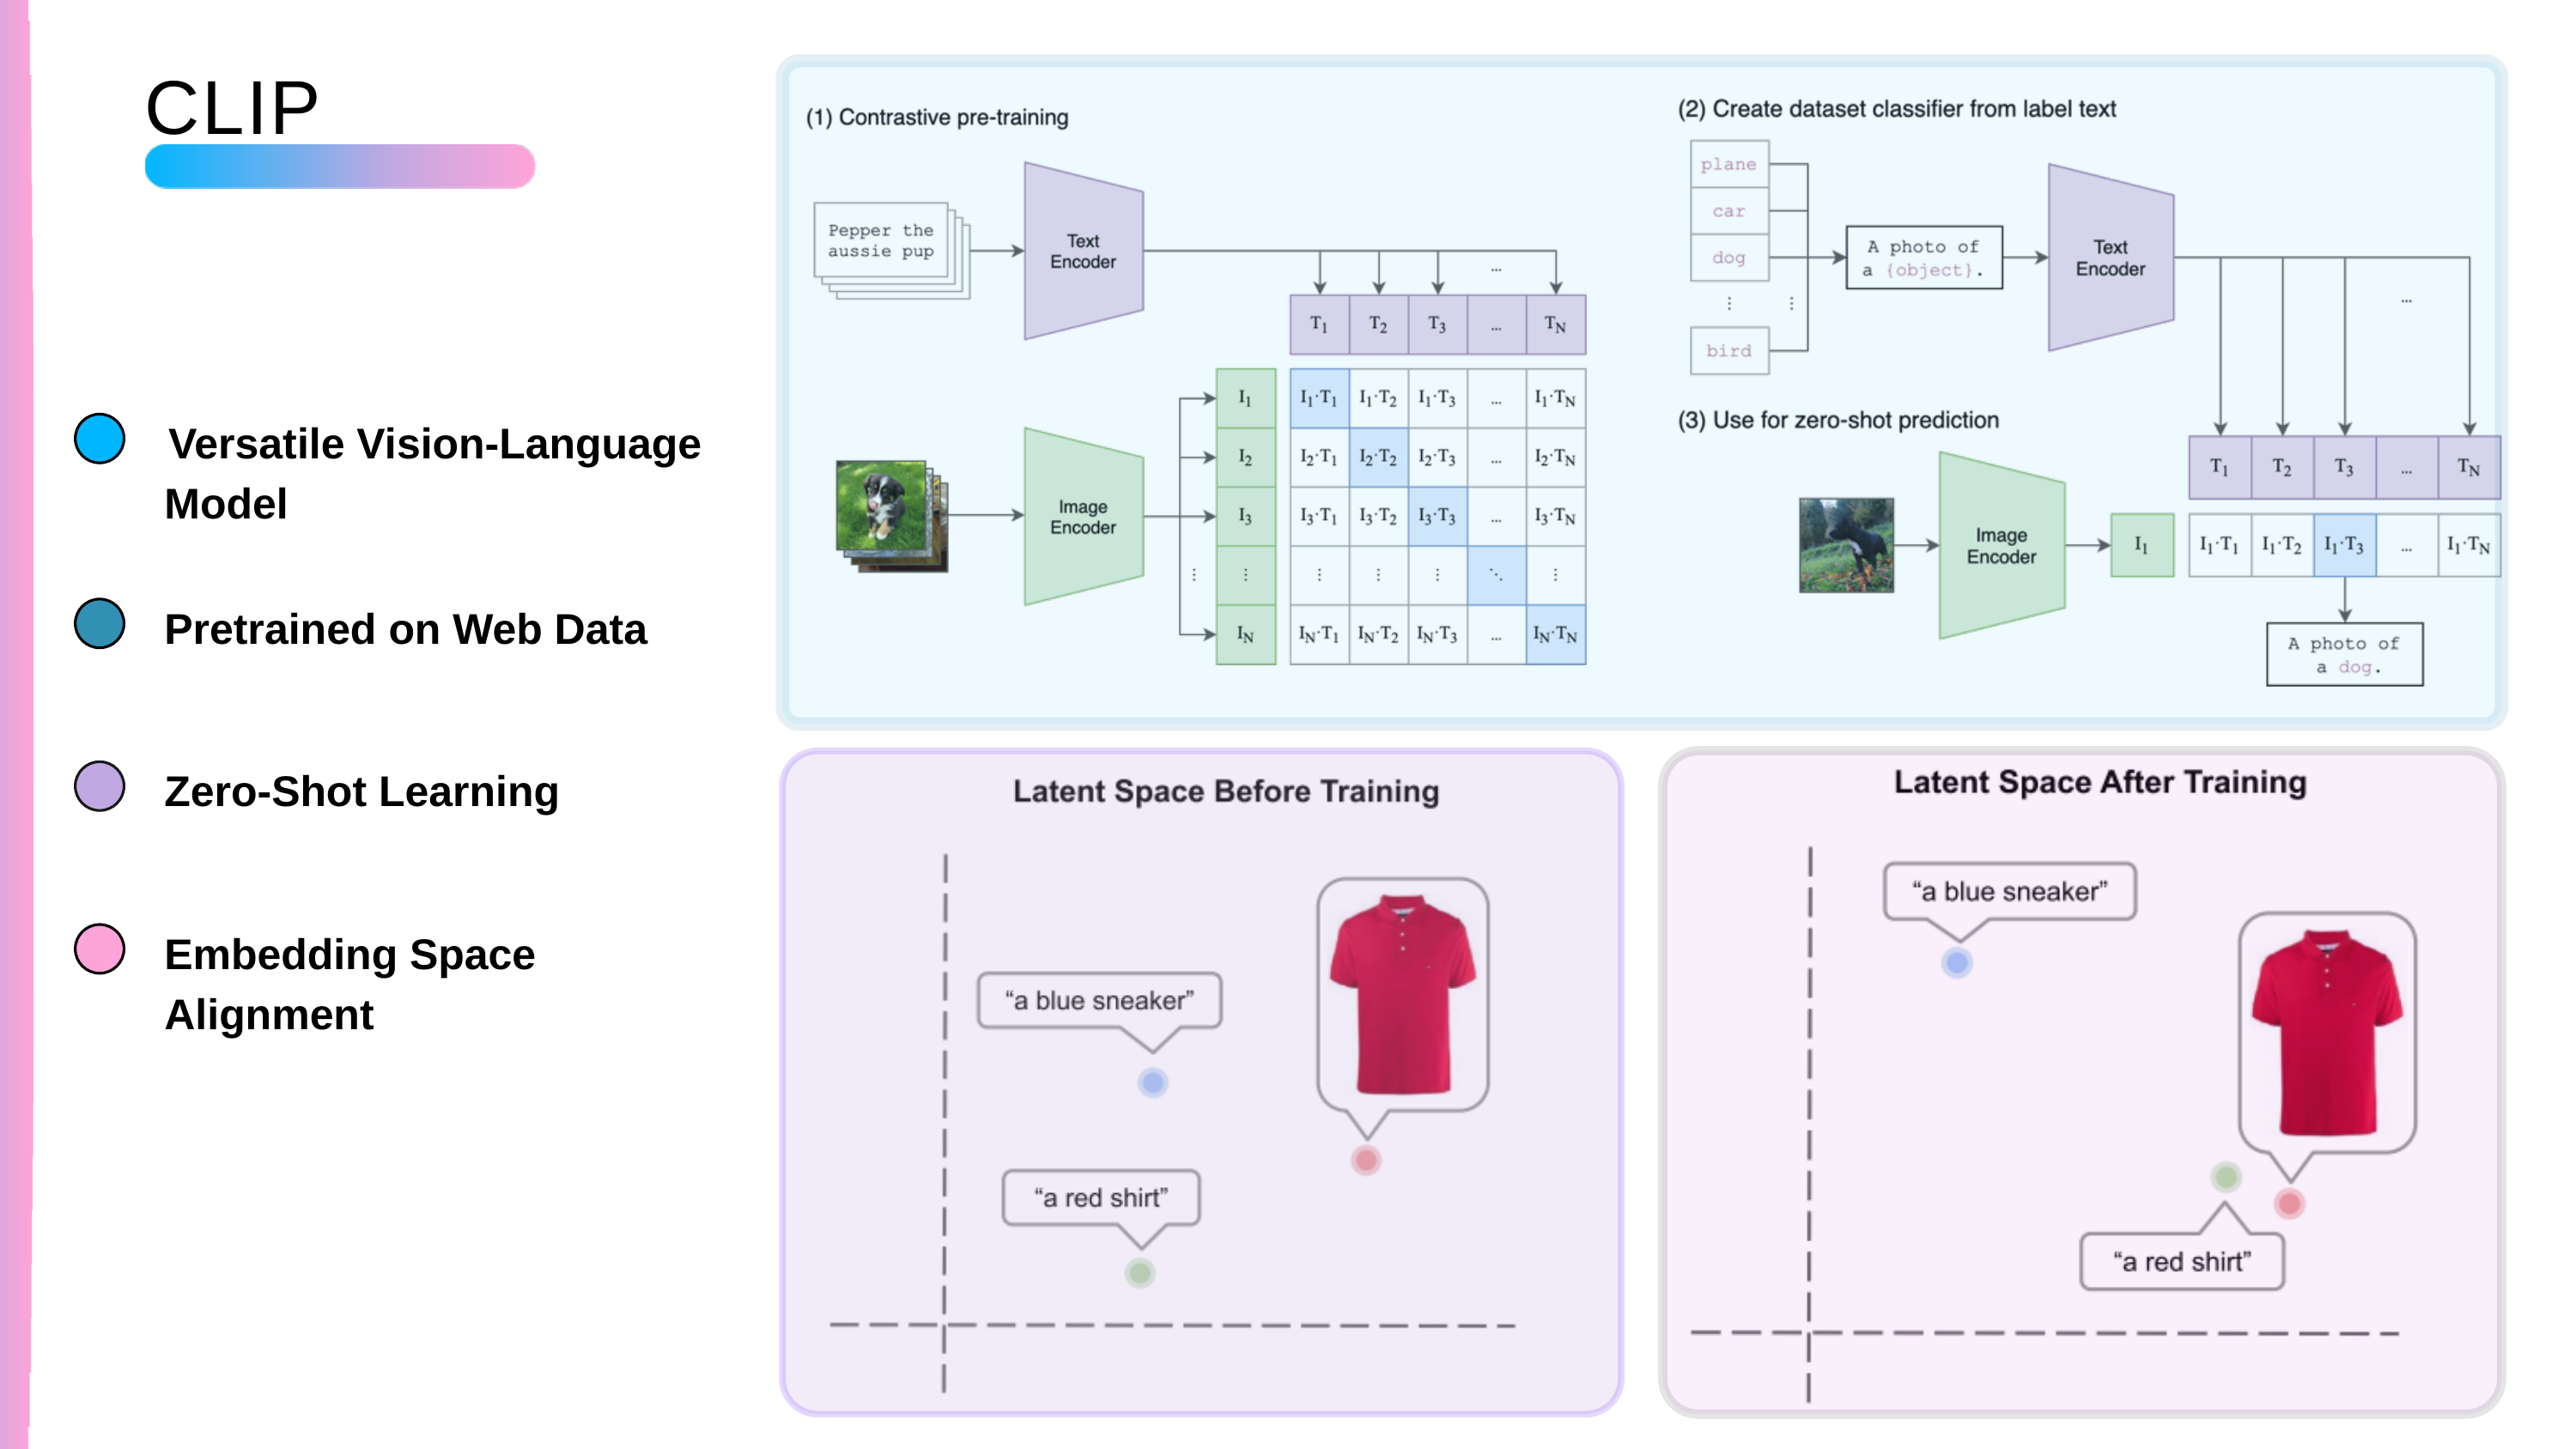

CLIP

Versatile Vision-Language
Model

Pretrained on Web Data

Zero-Shot Learning

Embedding Space Alignment